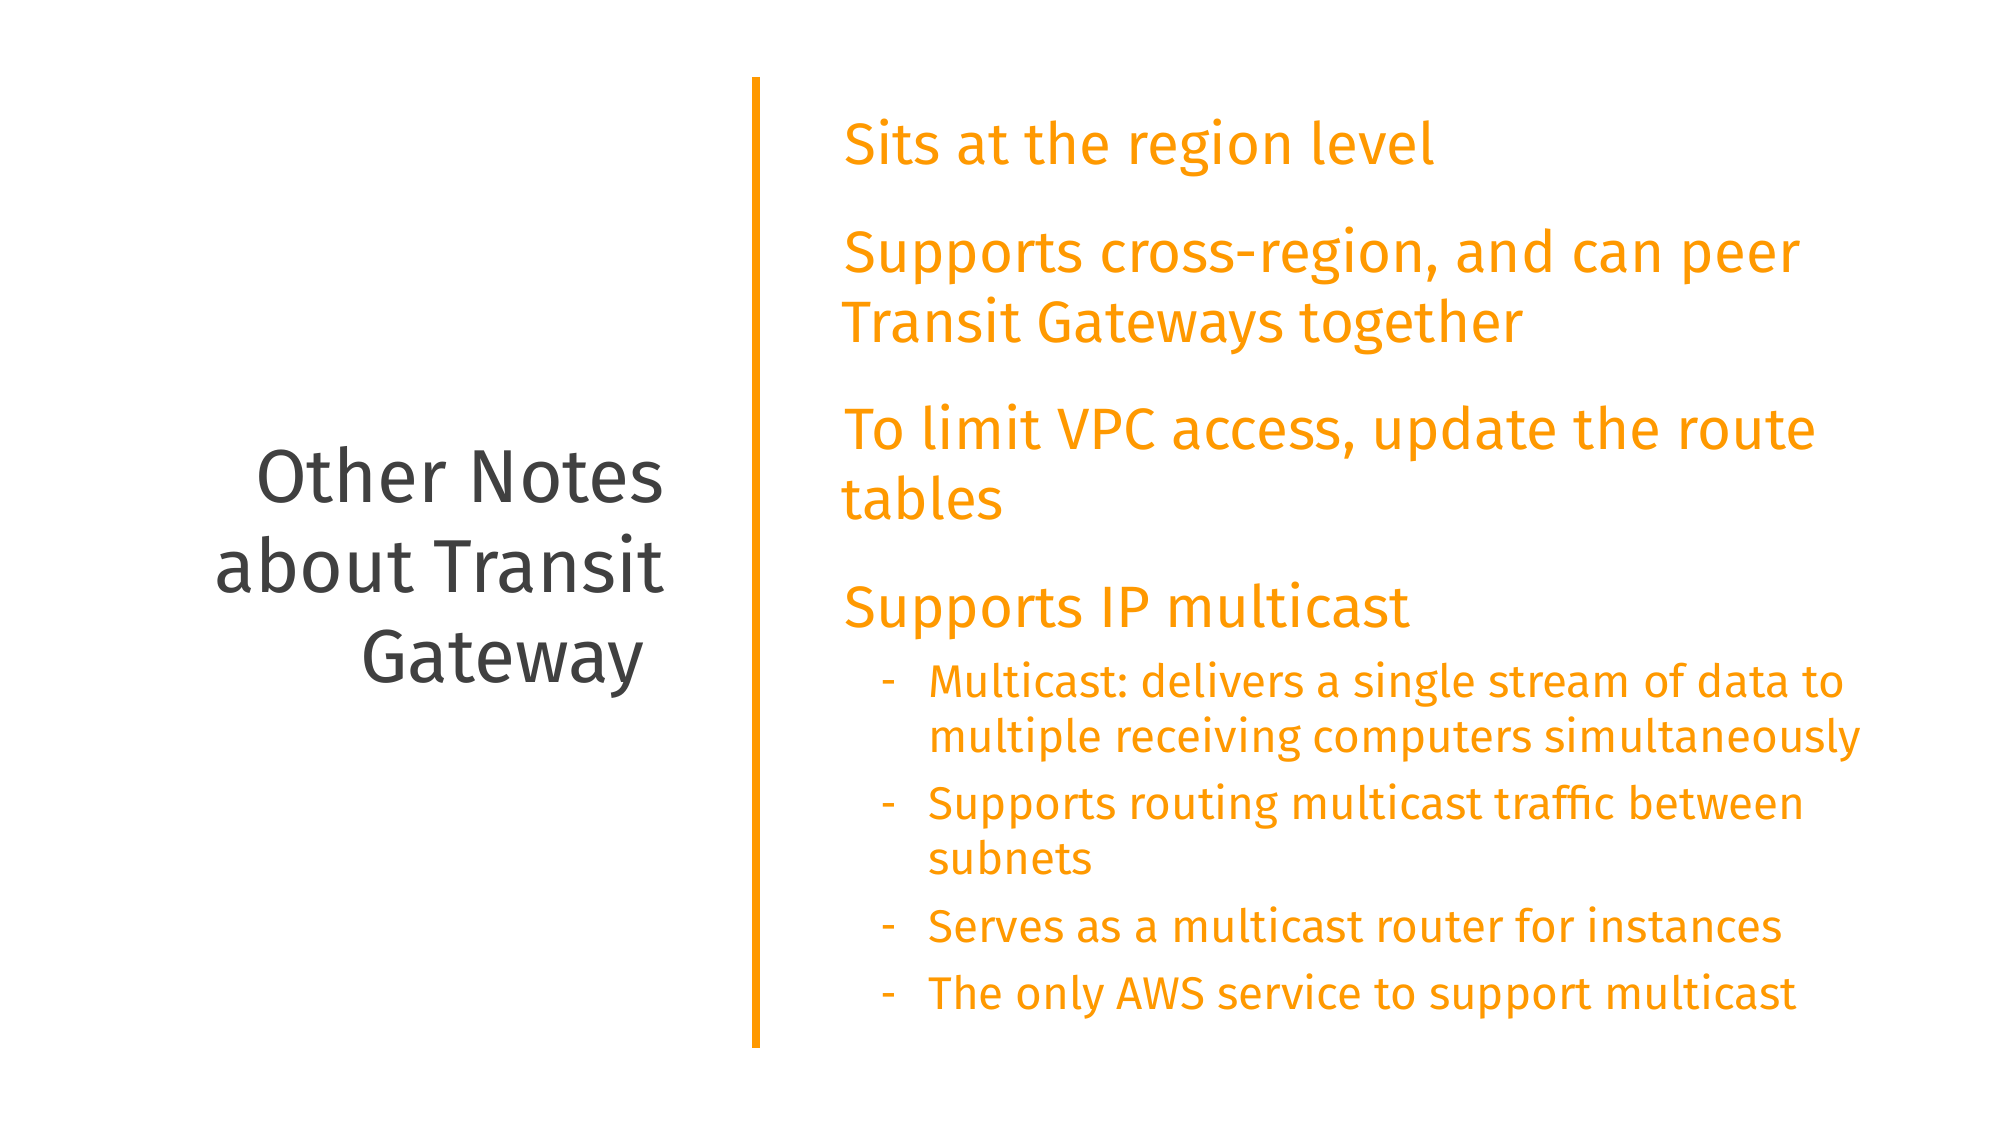

Other Notes about Transit Gateway
Sits at the region level
Supports cross-region, and can peer Transit Gateways together
To limit VPC access, update the route tables
Supports IP multicast
Multicast: delivers a single stream of data to multiple receiving computers simultaneously
Supports routing multicast traffic between subnets
Serves as a multicast router for instances
The only AWS service to support multicast